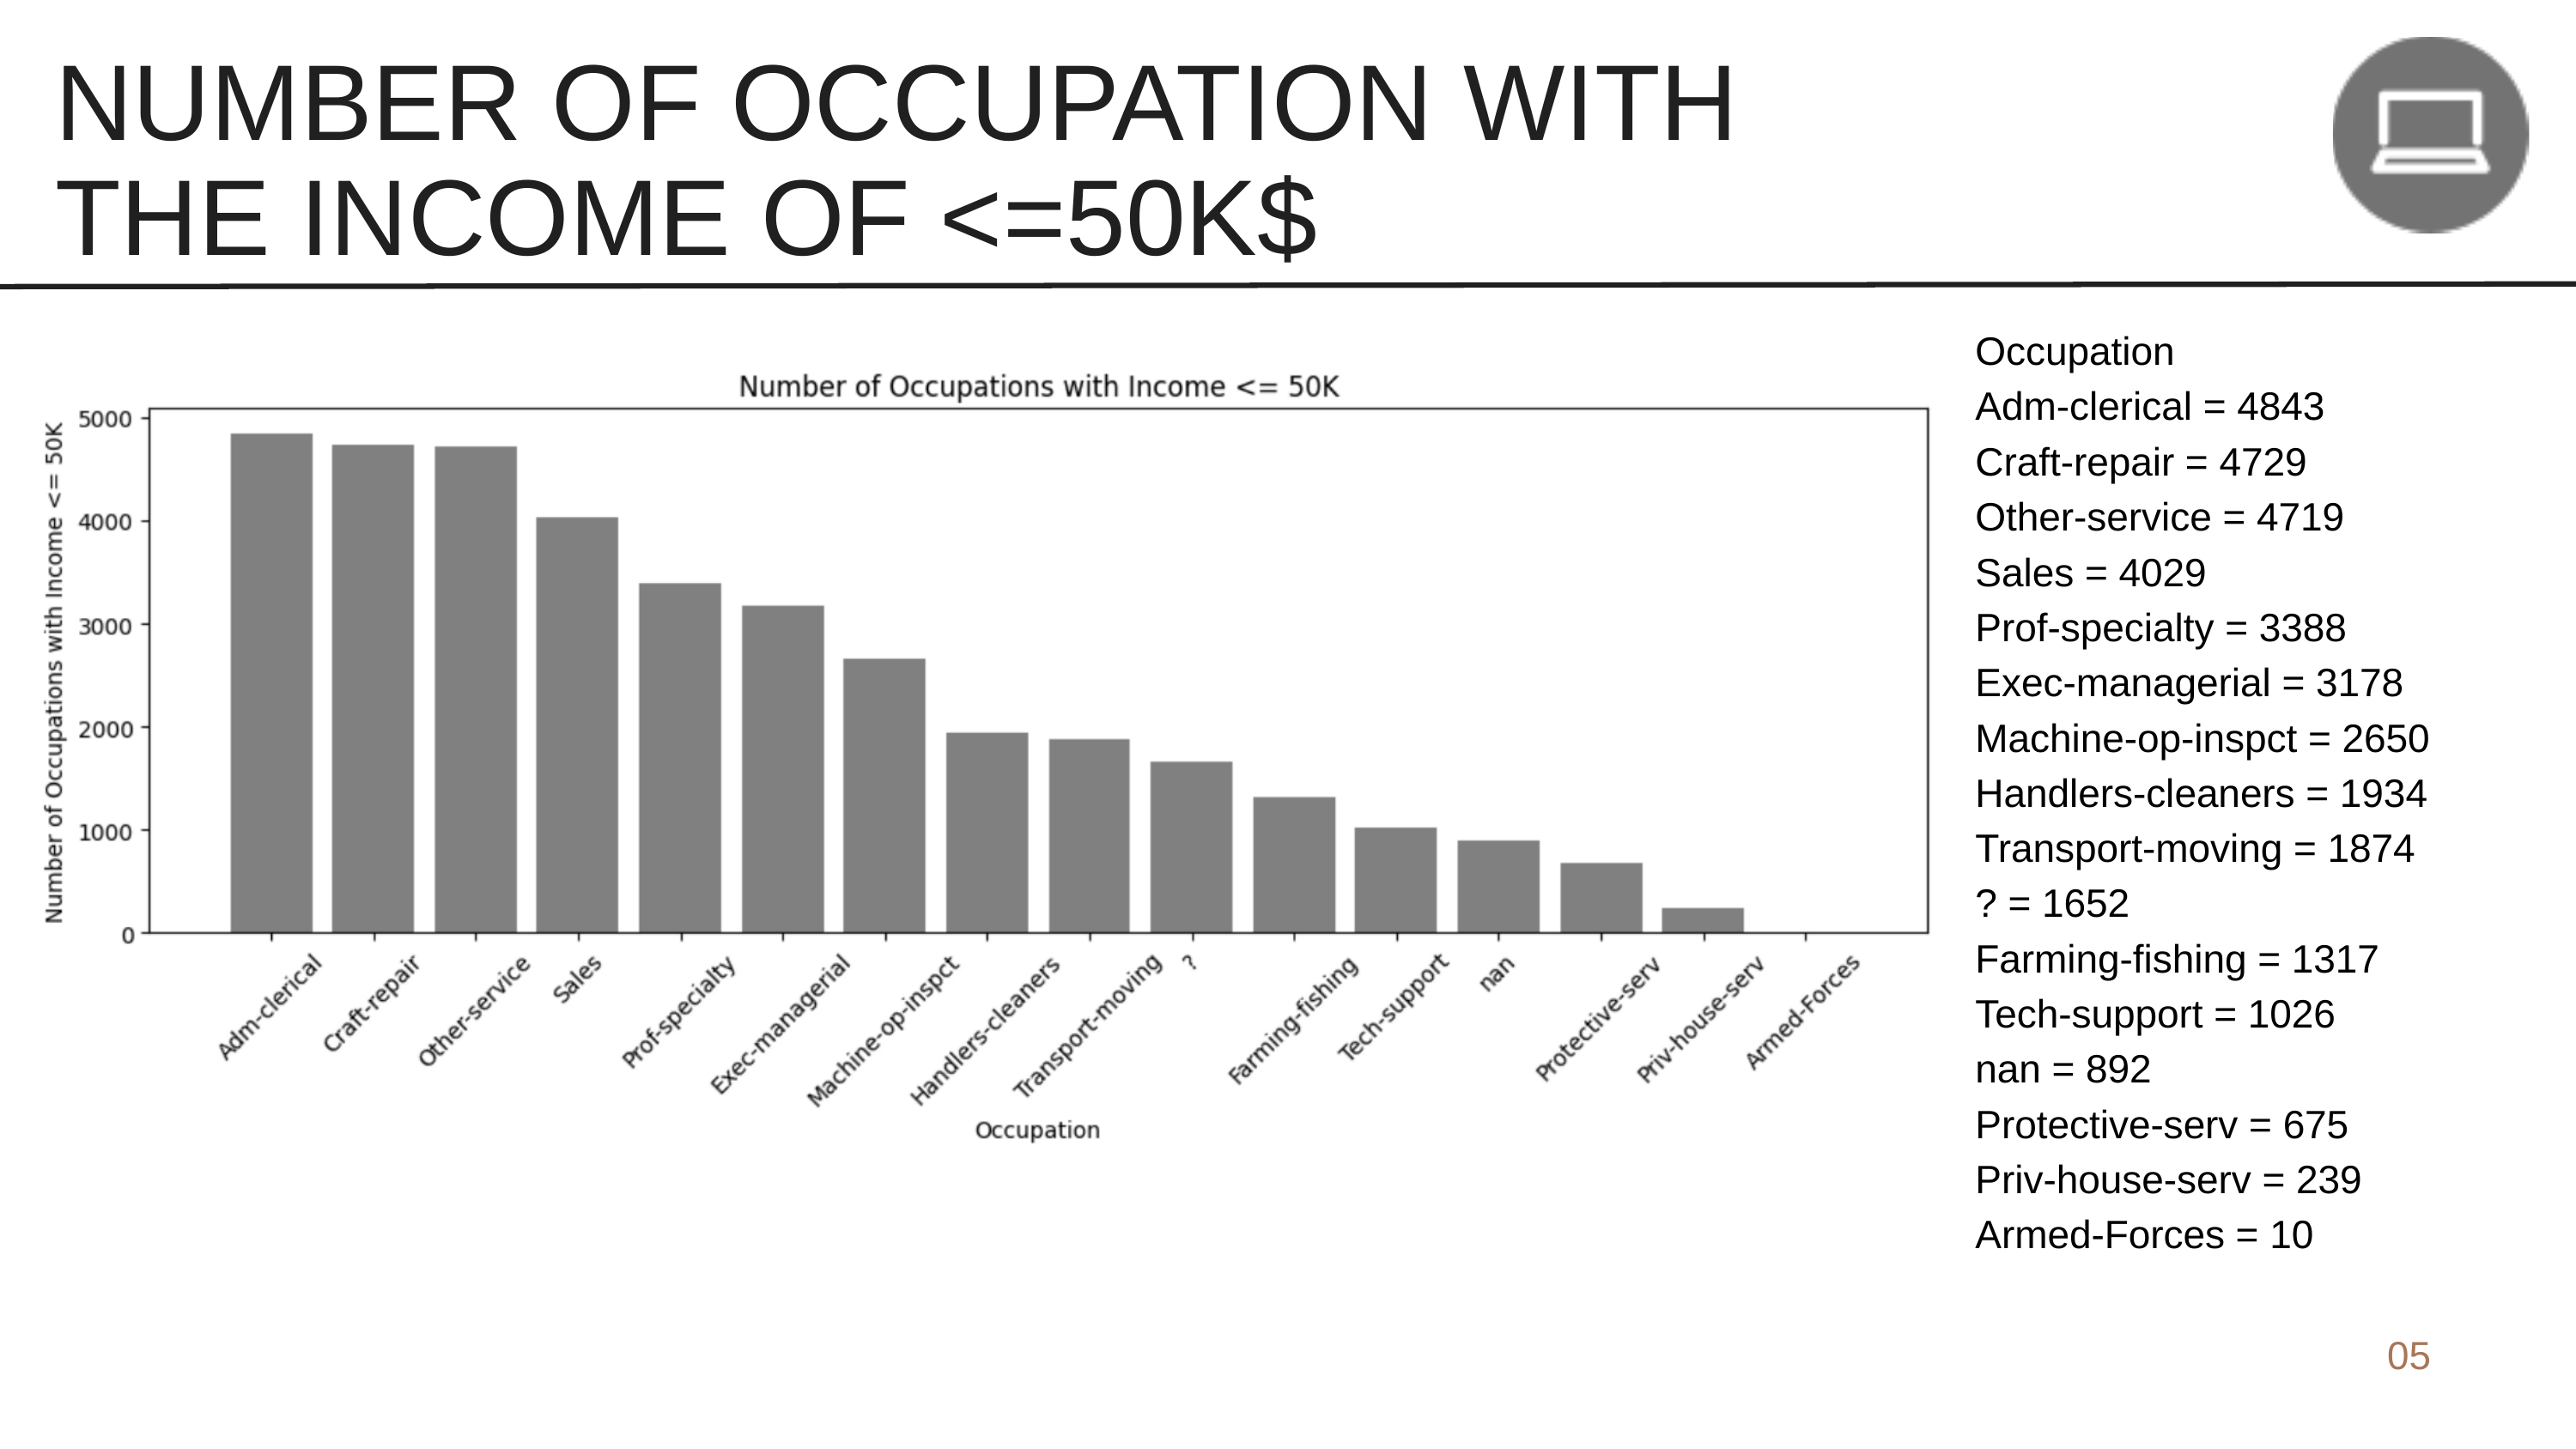

NUMBER OF OCCUPATION WITH THE INCOME OF <=50K$

Occupation
Adm-clerical = 4843
Craft-repair = 4729
Other-service = 4719
Sales = 4029
Prof-specialty = 3388
Exec-managerial = 3178
Machine-op-inspct = 2650
Handlers-cleaners = 1934
Transport-moving = 1874
? = 1652
Farming-fishing = 1317
Tech-support = 1026
nan = 892
Protective-serv = 675
Priv-house-serv = 239
Armed-Forces = 10

05